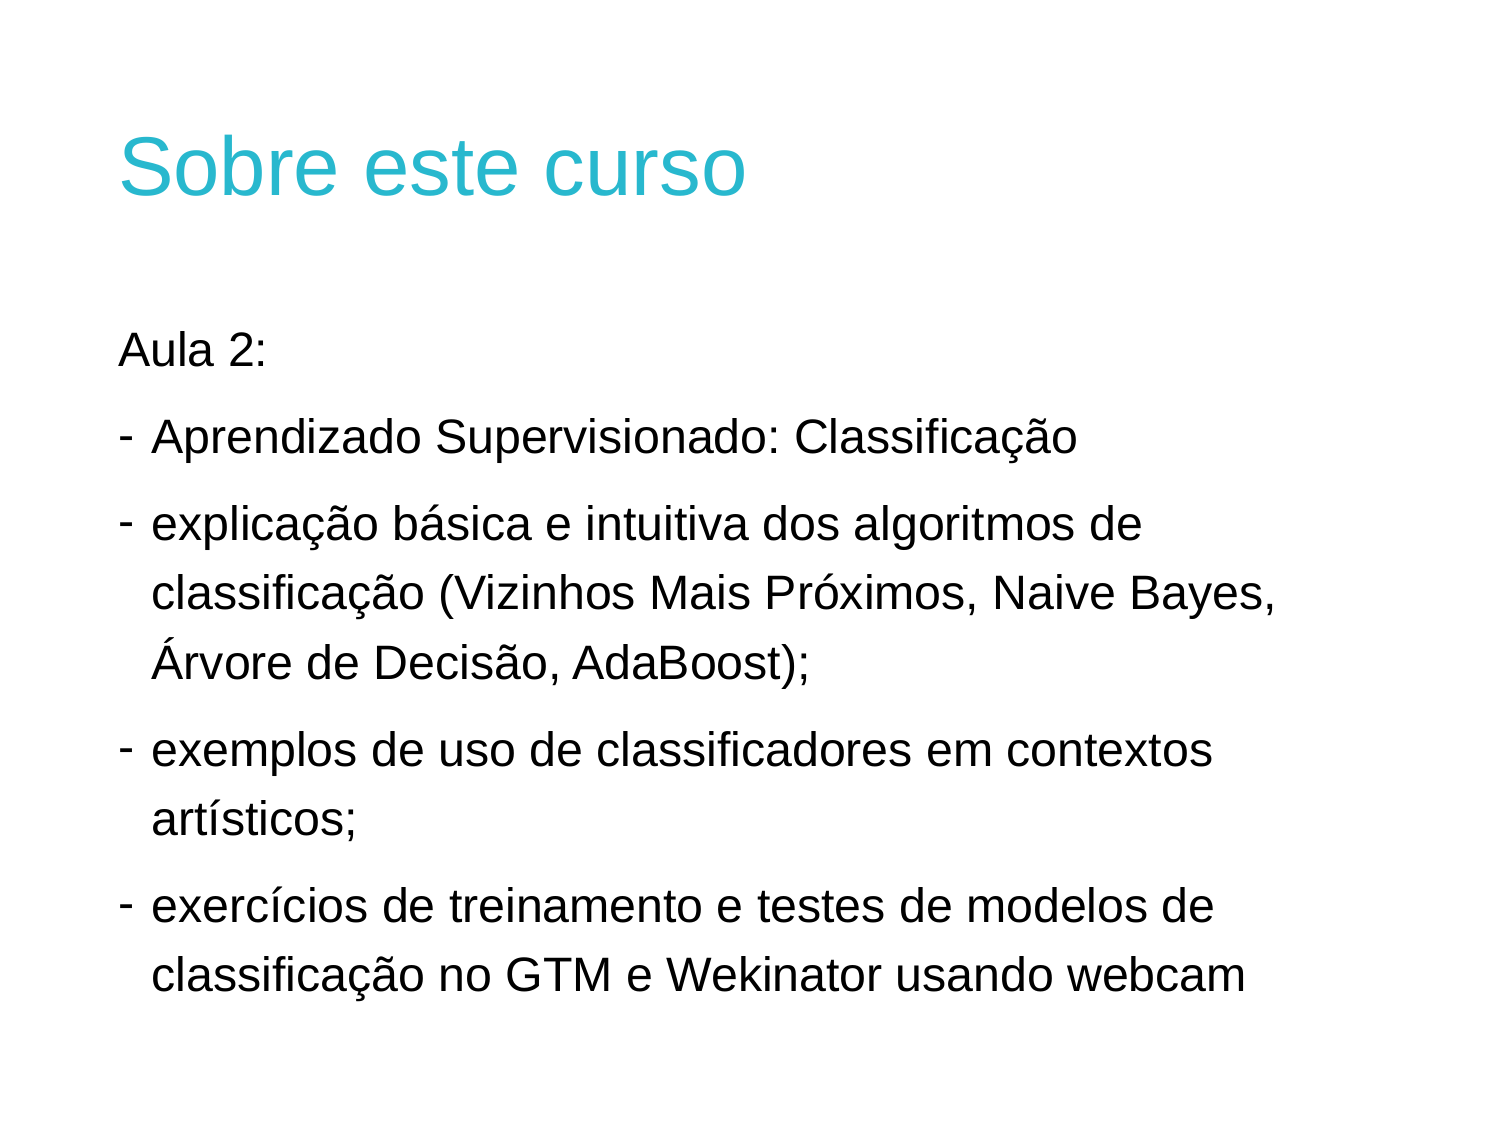

# Sobre este curso
Aula 2:
Aprendizado Supervisionado: Classificação
explicação básica e intuitiva dos algoritmos de classificação (Vizinhos Mais Próximos, Naive Bayes, Árvore de Decisão, AdaBoost);
exemplos de uso de classificadores em contextos artísticos;
exercícios de treinamento e testes de modelos de classificação no GTM e Wekinator usando webcam